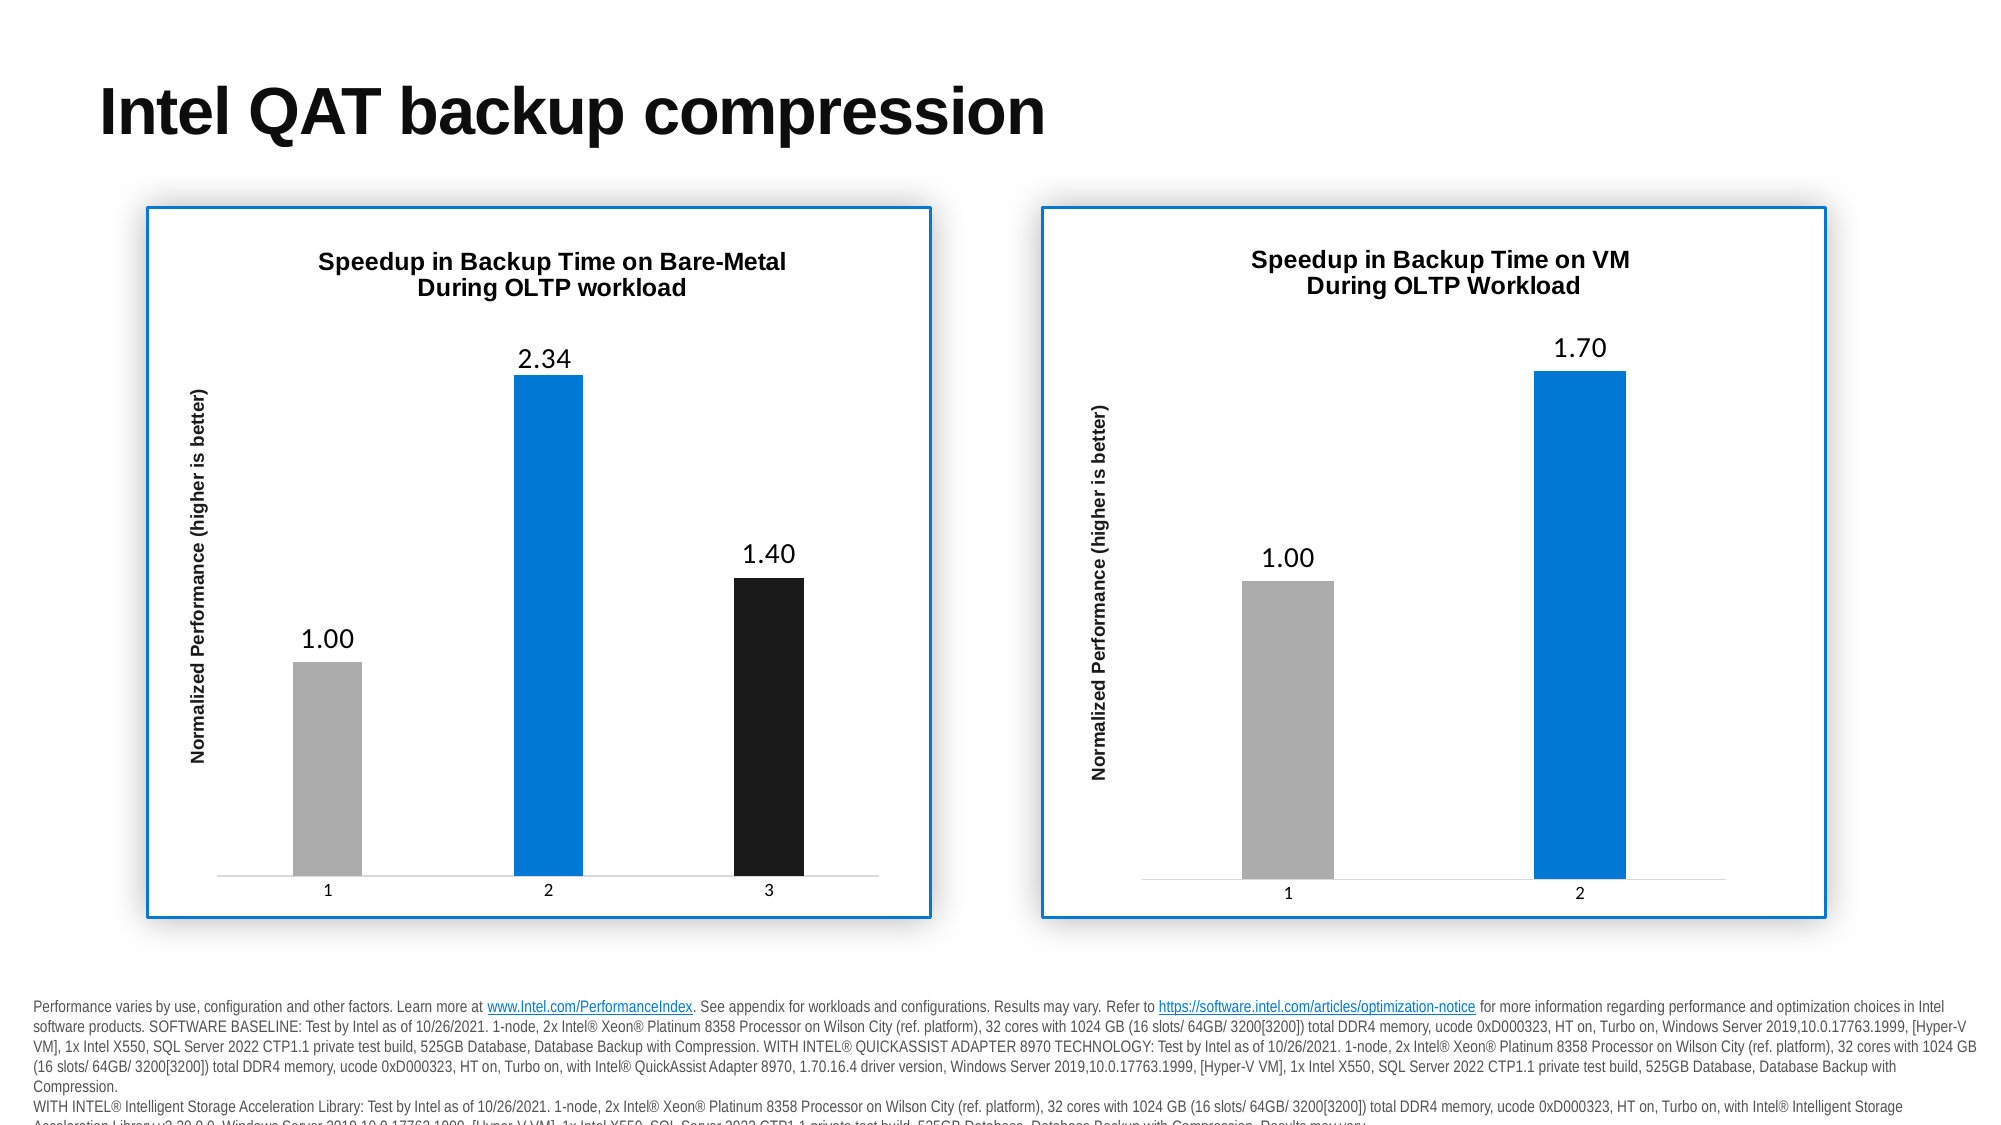

# Intel QAT backup compression

### Chart: Speedup in Backup Time on Bare-Metal
During OLTP workload

| Category |  |
|---|---|

### Chart: Speedup in Backup Time on VM
During OLTP Workload

| Category |  |
|---|---|
Normalized Performance (higher is better)
Normalized Performance (higher is better)

Performance varies by use, configuration and other factors. Learn more at www.Intel.com/PerformanceIndex. See appendix for workloads and configurations. Results may vary. Refer to https://software.intel.com/articles/optimization-notice for more information regarding performance and optimization choices in Intel software products. SOFTWARE BASELINE: Test by Intel as of 10/26/2021. 1-node, 2x Intel® Xeon® Platinum 8358 Processor on Wilson City (ref. platform), 32 cores with 1024 GB (16 slots/ 64GB/ 3200[3200]) total DDR4 memory, ucode 0xD000323, HT on, Turbo on, Windows Server 2019,10.0.17763.1999, [Hyper-V VM], 1x Intel X550, SQL Server 2022 CTP1.1 private test build, 525GB Database, Database Backup with Compression. WITH INTEL® QUICKASSIST ADAPTER 8970 TECHNOLOGY: Test by Intel as of 10/26/2021. 1-node, 2x Intel® Xeon® Platinum 8358 Processor on Wilson City (ref. platform), 32 cores with 1024 GB (16 slots/ 64GB/ 3200[3200]) total DDR4 memory, ucode 0xD000323, HT on, Turbo on, with Intel® QuickAssist Adapter 8970, 1.70.16.4 driver version, Windows Server 2019,10.0.17763.1999, [Hyper-V VM], 1x Intel X550, SQL Server 2022 CTP1.1 private test build, 525GB Database, Database Backup with Compression.
WITH INTEL® Intelligent Storage Acceleration Library: Test by Intel as of 10/26/2021. 1-node, 2x Intel® Xeon® Platinum 8358 Processor on Wilson City (ref. platform), 32 cores with 1024 GB (16 slots/ 64GB/ 3200[3200]) total DDR4 memory, ucode 0xD000323, HT on, Turbo on, with Intel® Intelligent Storage Acceleration Library v2.30.0.0, Windows Server 2019,10.0.17763.1999, [Hyper-V VM], 1x Intel X550, SQL Server 2022 CTP1.1 private test build, 525GB Database, Database Backup with Compression. Results may vary.